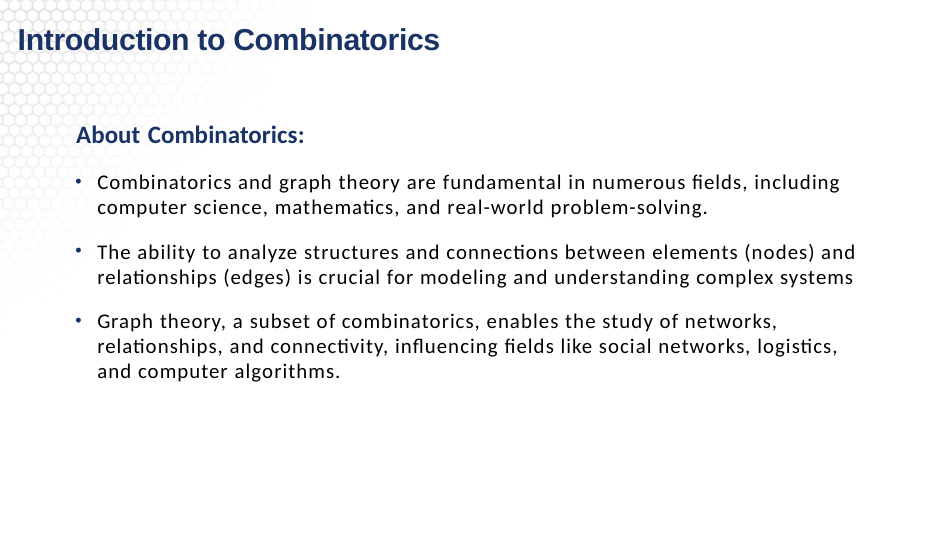

# Introduction to Combinatorics
   About Combinatorics:
Combinatorics and graph theory are fundamental in numerous fields, including computer science, mathematics, and real-world problem-solving.
The ability to analyze structures and connections between elements (nodes) and relationships (edges) is crucial for modeling and understanding complex systems
Graph theory, a subset of combinatorics, enables the study of networks, relationships, and connectivity, influencing fields like social networks, logistics, and computer algorithms.